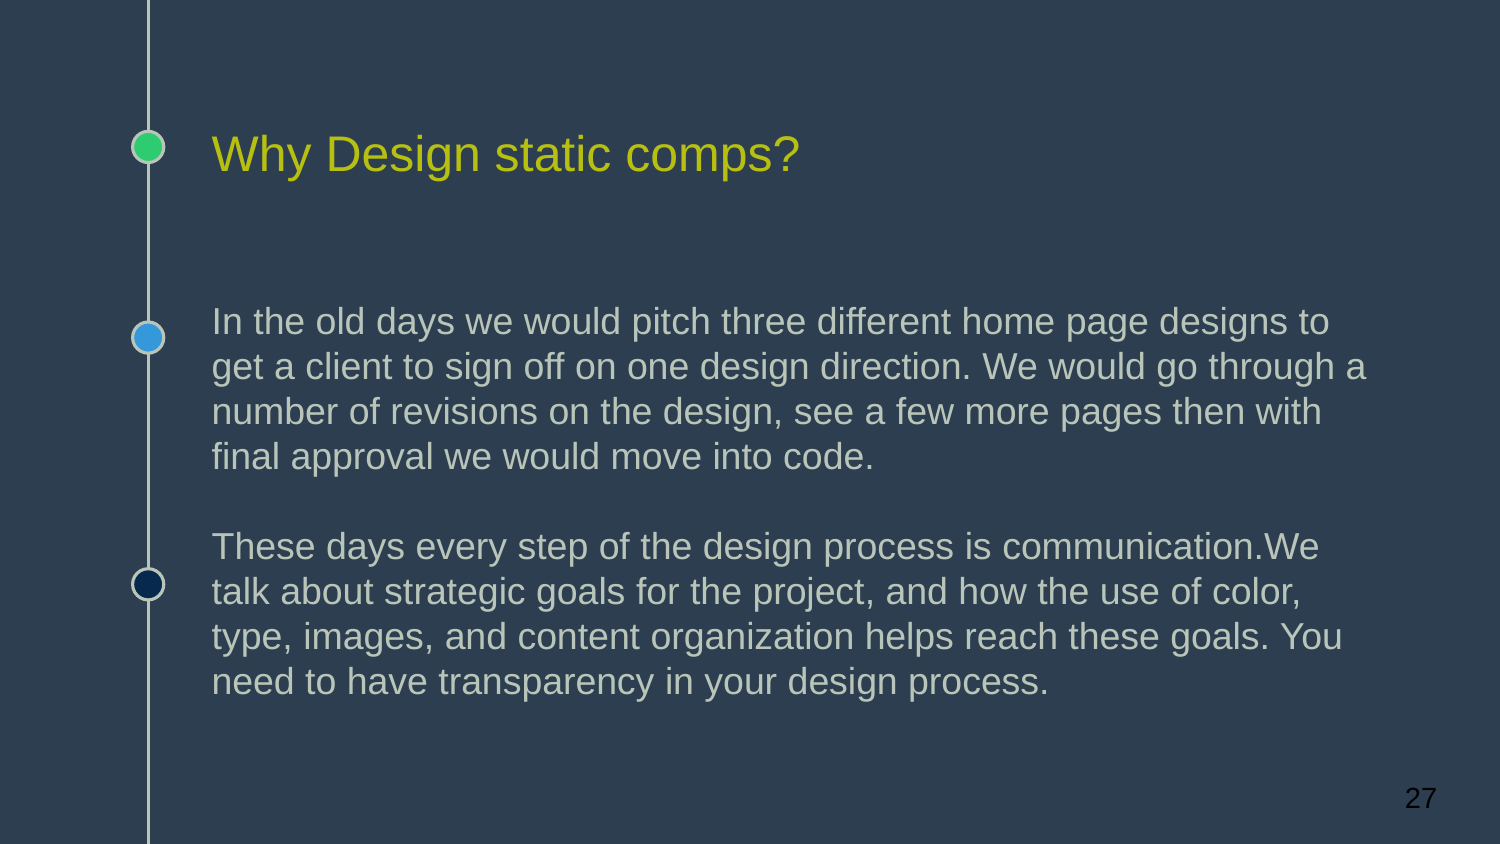

# Why Design static comps?
In the old days we would pitch three different home page designs to get a client to sign off on one design direction. We would go through a number of revisions on the design, see a few more pages then with final approval we would move into code.

These days every step of the design process is communication.We talk about strategic goals for the project, and how the use of color, type, images, and content organization helps reach these goals. You need to have transparency in your design process.

27